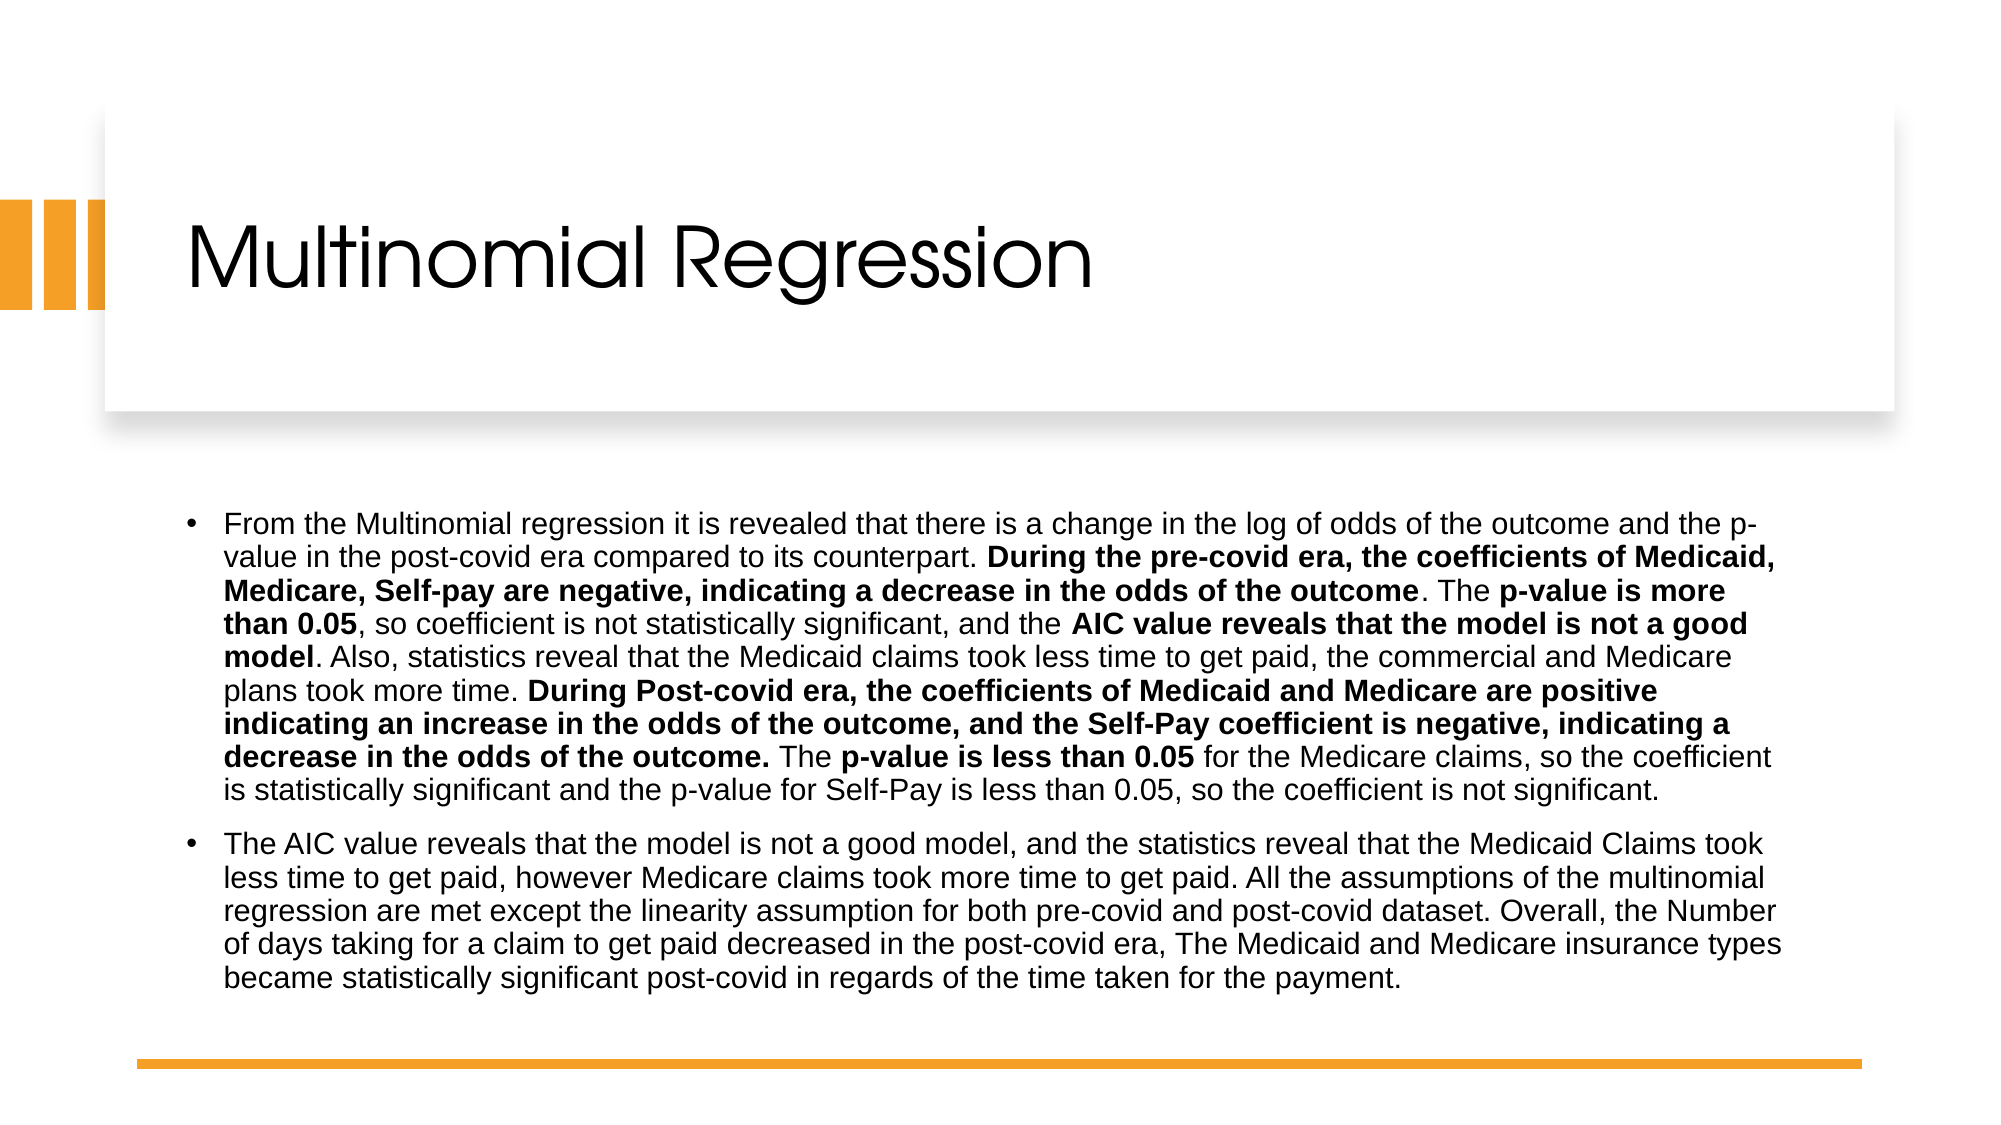

# Multinomial Regression

From the Multinomial regression it is revealed that there is a change in the log of odds of the outcome and the p-value in the post-covid era compared to its counterpart. During the pre-covid era, the coefficients of Medicaid, Medicare, Self-pay are negative, indicating a decrease in the odds of the outcome. The p-value is more than 0.05, so coefficient is not statistically significant, and the AIC value reveals that the model is not a good model. Also, statistics reveal that the Medicaid claims took less time to get paid, the commercial and Medicare plans took more time. During Post-covid era, the coefficients of Medicaid and Medicare are positive indicating an increase in the odds of the outcome, and the Self-Pay coefficient is negative, indicating a decrease in the odds of the outcome. The p-value is less than 0.05 for the Medicare claims, so the coefficient is statistically significant and the p-value for Self-Pay is less than 0.05, so the coefficient is not significant.
The AIC value reveals that the model is not a good model, and the statistics reveal that the Medicaid Claims took less time to get paid, however Medicare claims took more time to get paid. All the assumptions of the multinomial regression are met except the linearity assumption for both pre-covid and post-covid dataset. Overall, the Number of days taking for a claim to get paid decreased in the post-covid era, The Medicaid and Medicare insurance types became statistically significant post-covid in regards of the time taken for the payment.